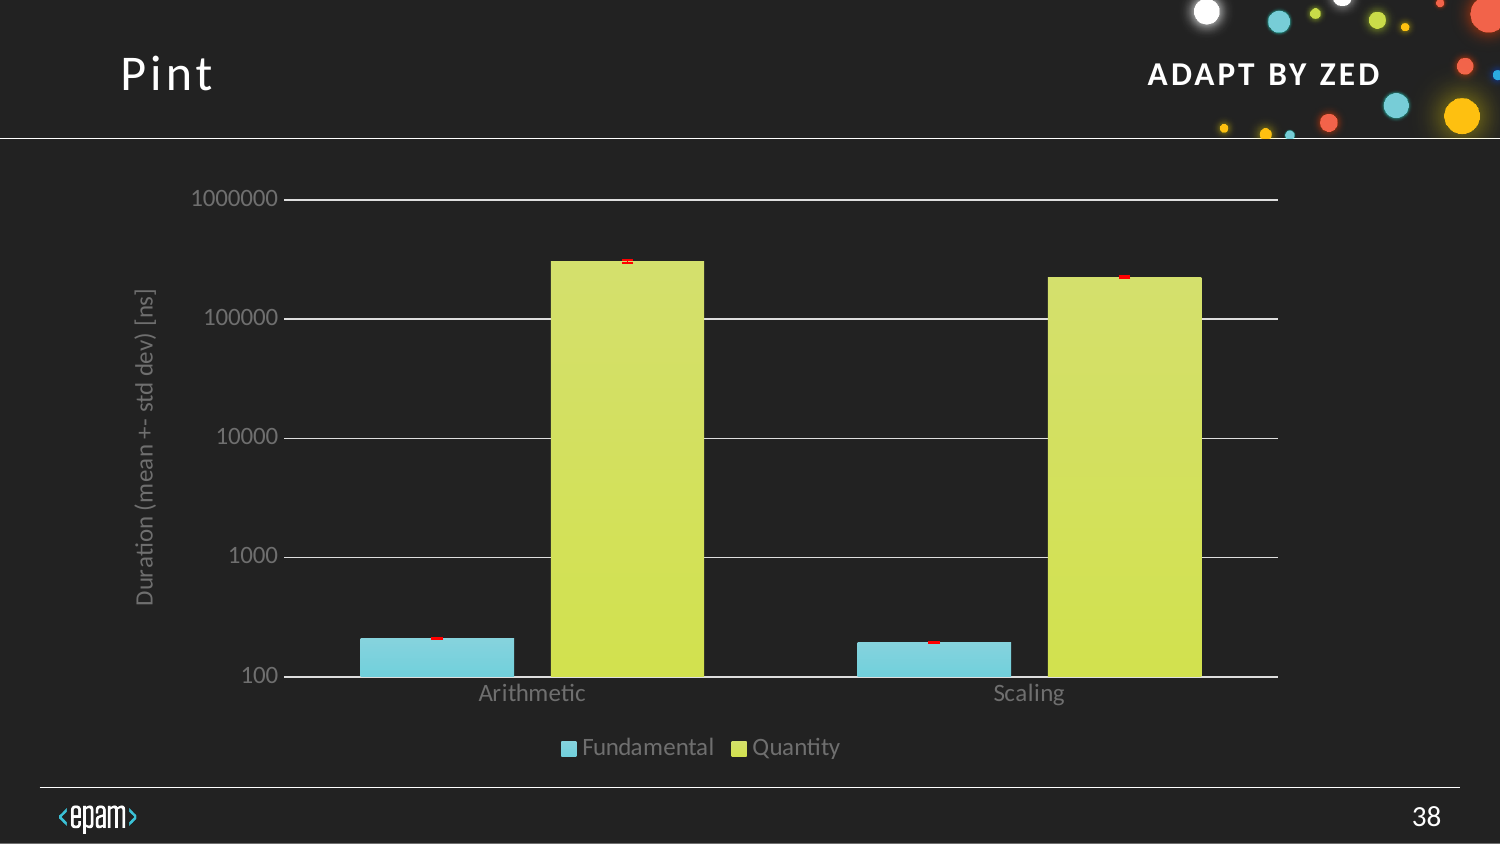

Pint

### Chart

| Category | Fundamental | Quantity |
|---|---|---|
| Arithmetic | 208.0 | 304000.0 |
| Scaling | 195.0 | 225000.0 |
38